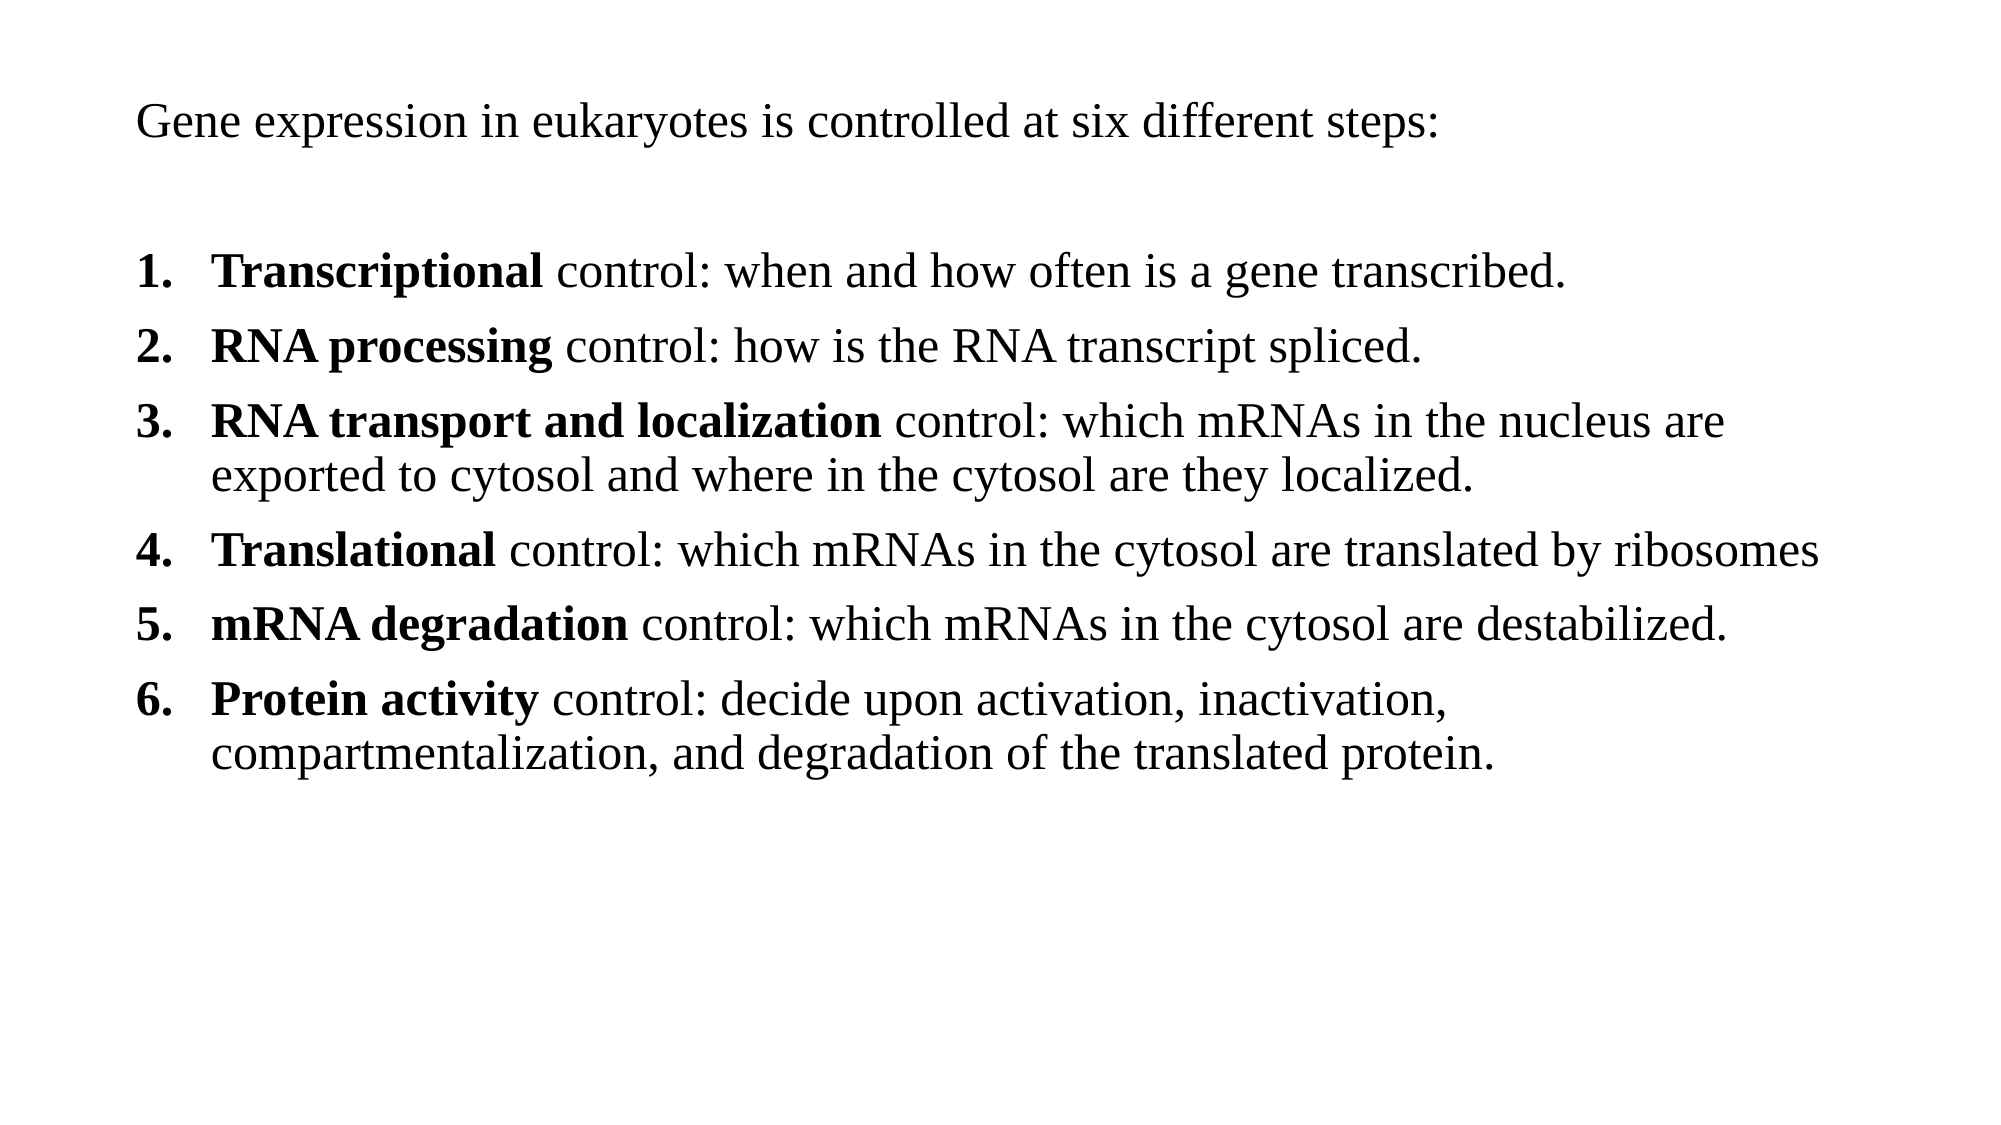

Gene expression in eukaryotes is controlled at six different steps:

Transcriptional control: when and how often is a gene transcribed.
RNA processing control: how is the RNA transcript spliced.
RNA transport and localization control: which mRNAs in the nucleus are exported to cytosol and where in the cytosol are they localized.
Translational control: which mRNAs in the cytosol are translated by ribosomes
mRNA degradation control: which mRNAs in the cytosol are destabilized.
Protein activity control: decide upon activation, inactivation, compartmentalization, and degradation of the translated protein.